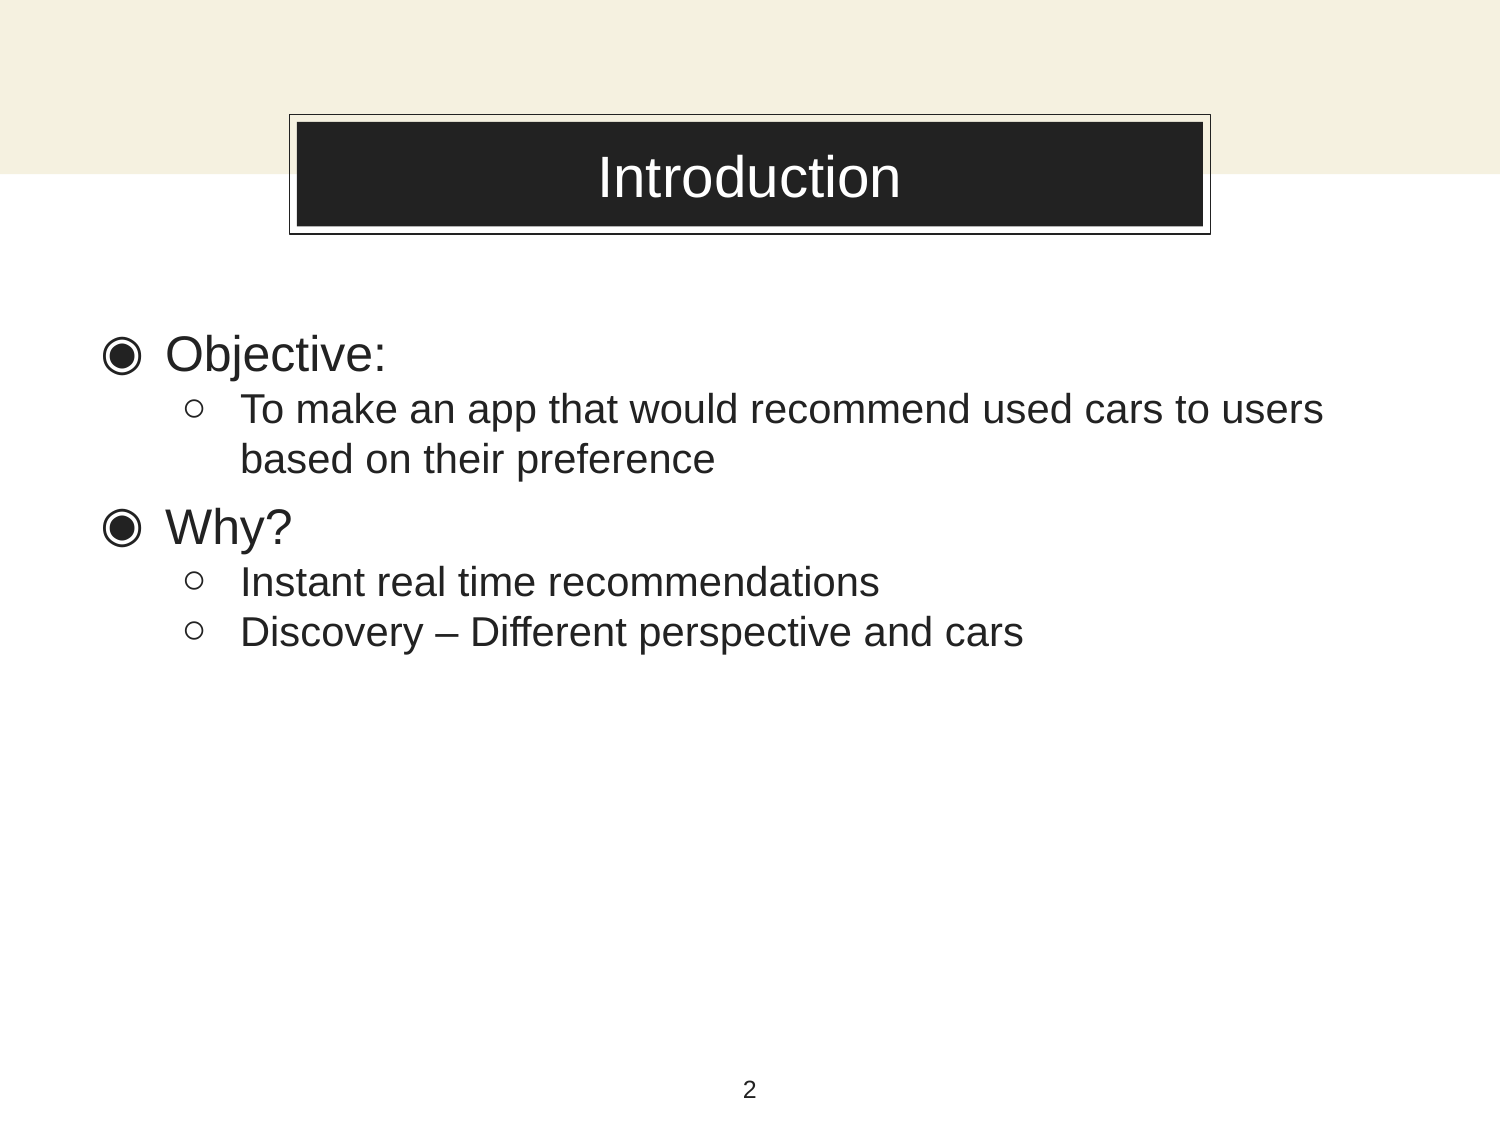

# Introduction
Objective:
To make an app that would recommend used cars to users based on their preference
Why?
Instant real time recommendations
Discovery – Different perspective and cars

2